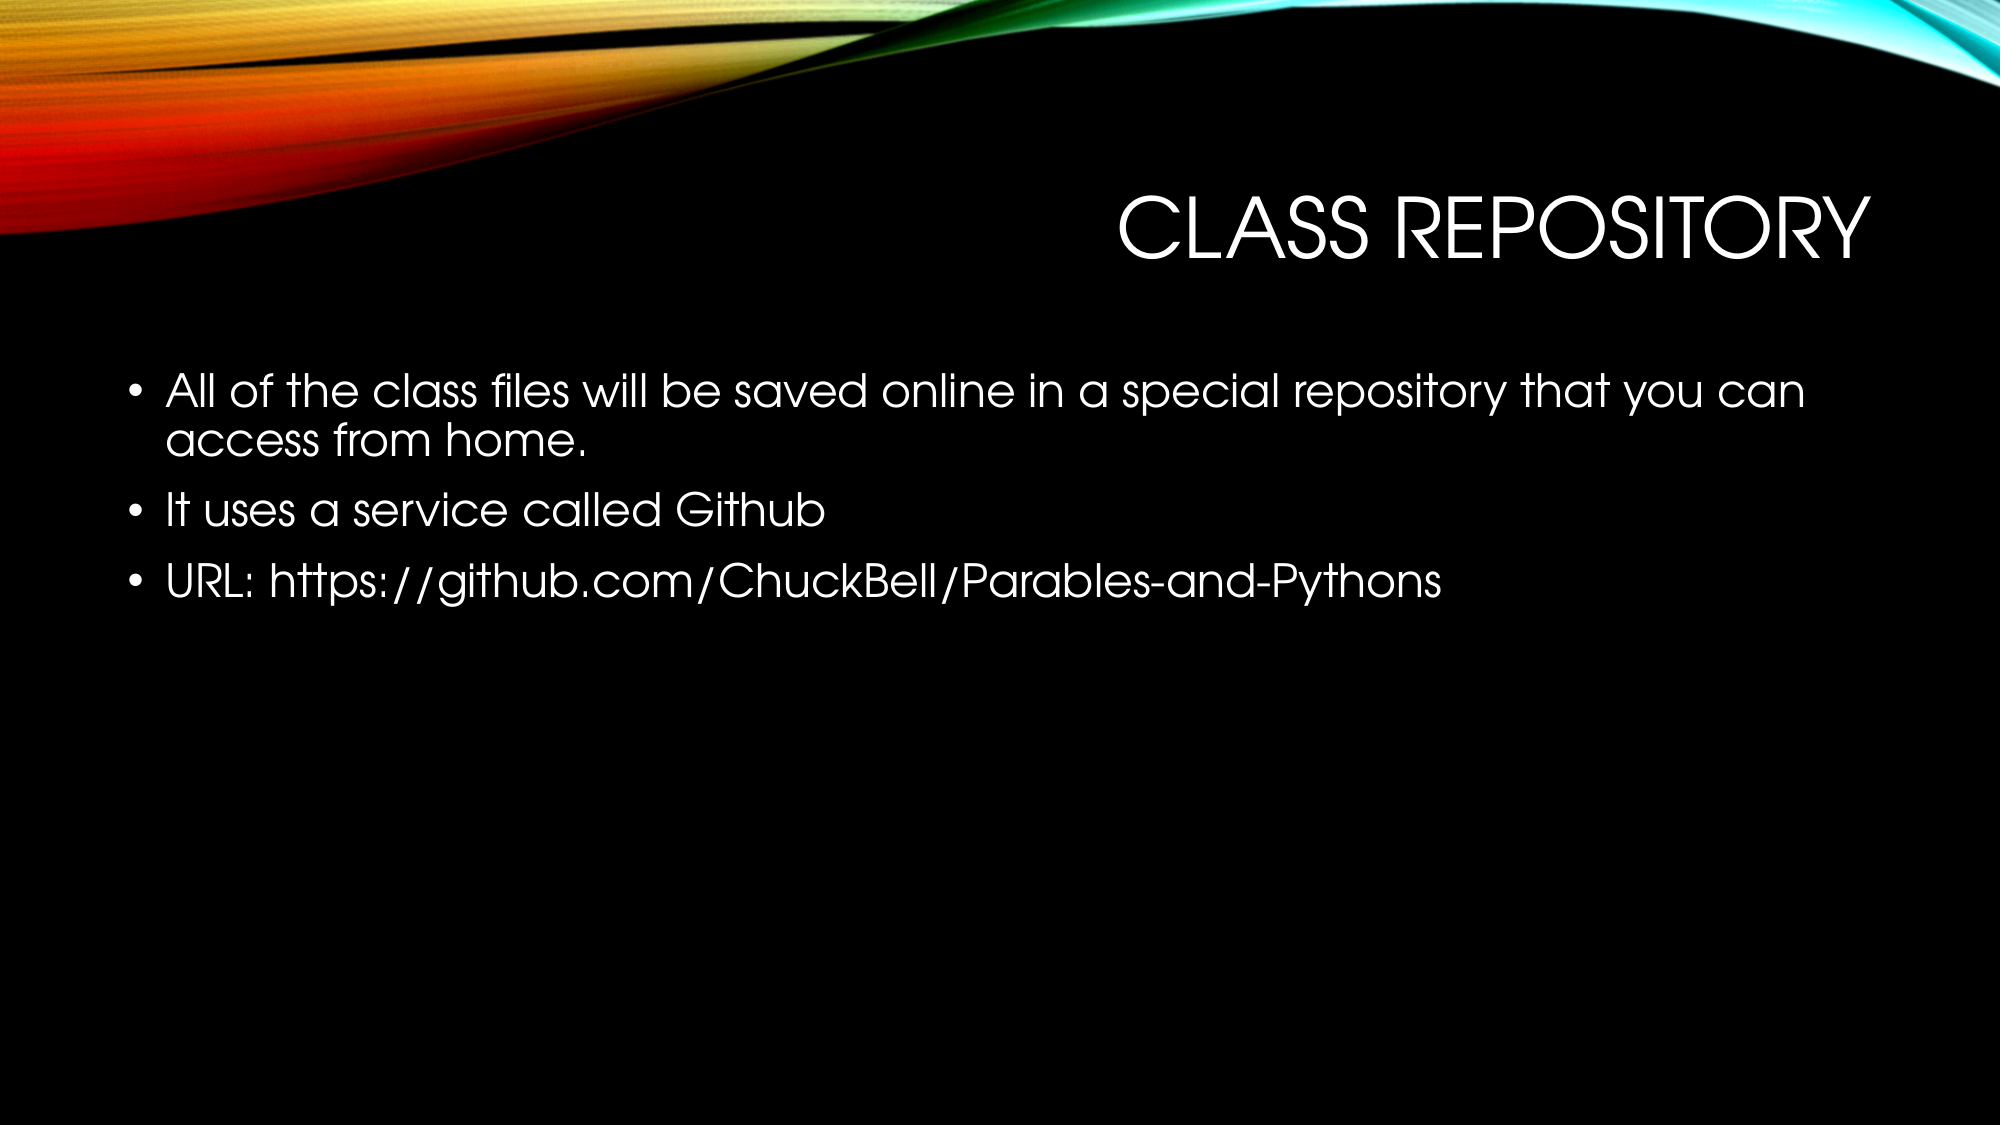

# Class repository
All of the class files will be saved online in a special repository that you can access from home.
It uses a service called Github
URL: https://github.com/ChuckBell/Parables-and-Pythons